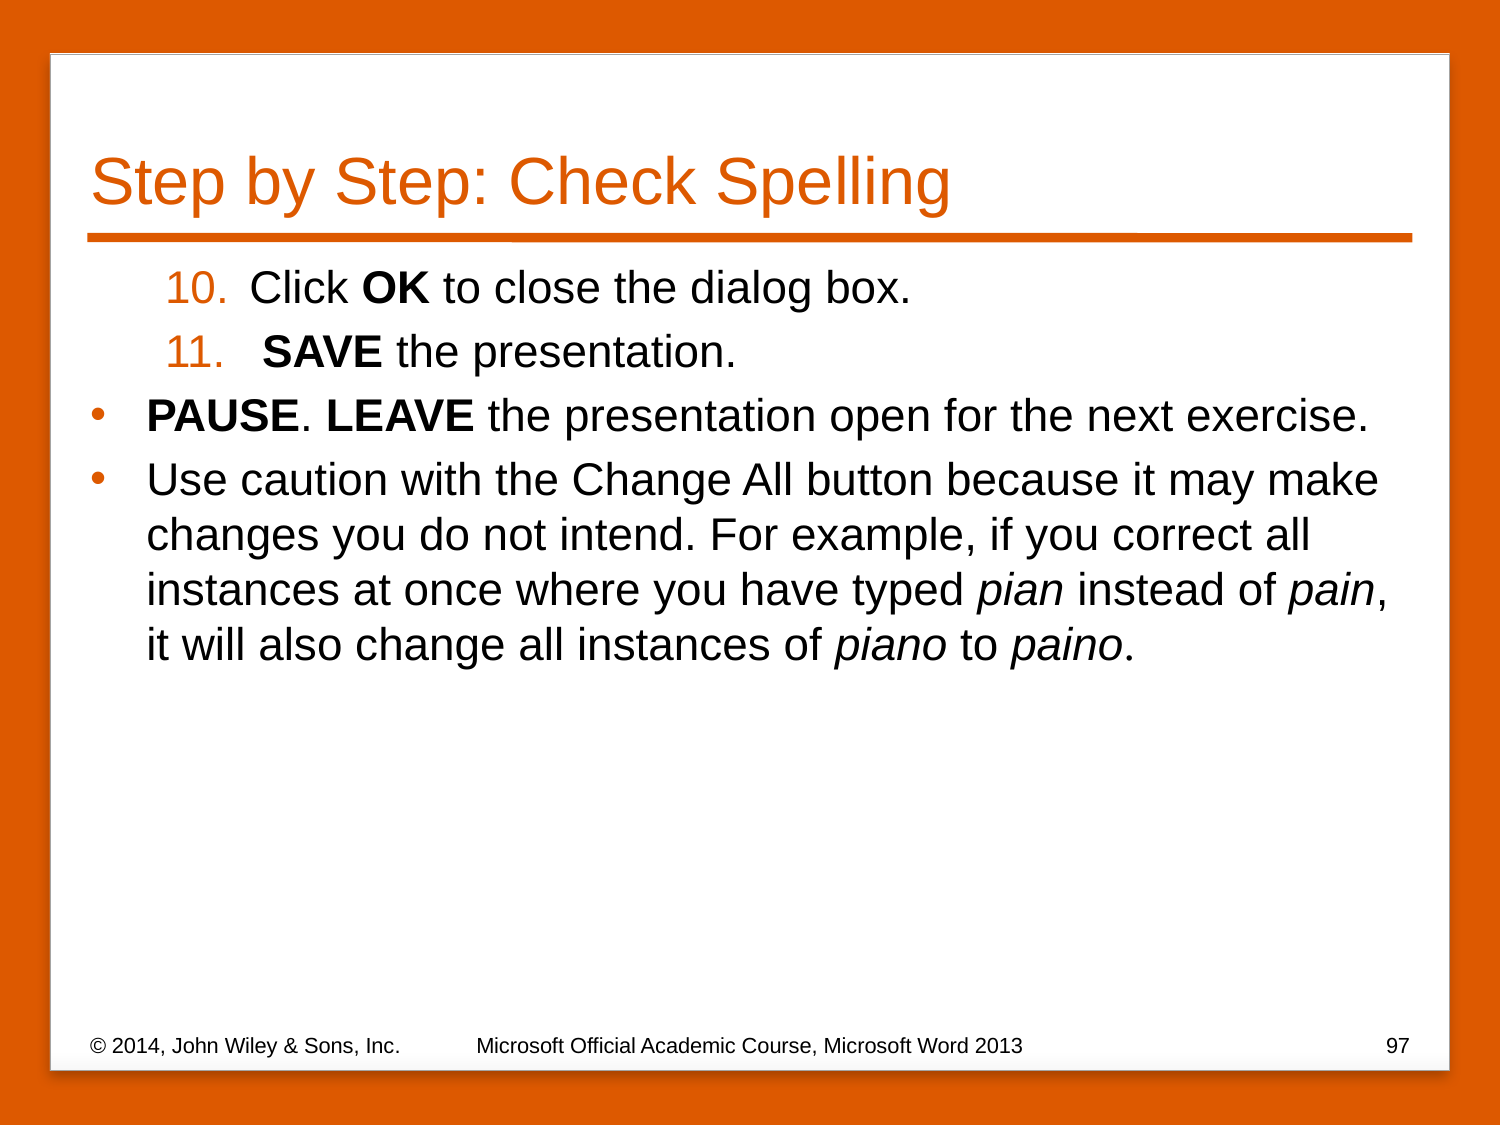

# Step by Step: Check Spelling
Click OK to close the dialog box.
 SAVE the presentation.
PAUSE. LEAVE the presentation open for the next exercise.
Use caution with the Change All button because it may make changes you do not intend. For example, if you correct all instances at once where you have typed pian instead of pain, it will also change all instances of piano to paino.
© 2014, John Wiley & Sons, Inc.
Microsoft Official Academic Course, Microsoft Word 2013
97